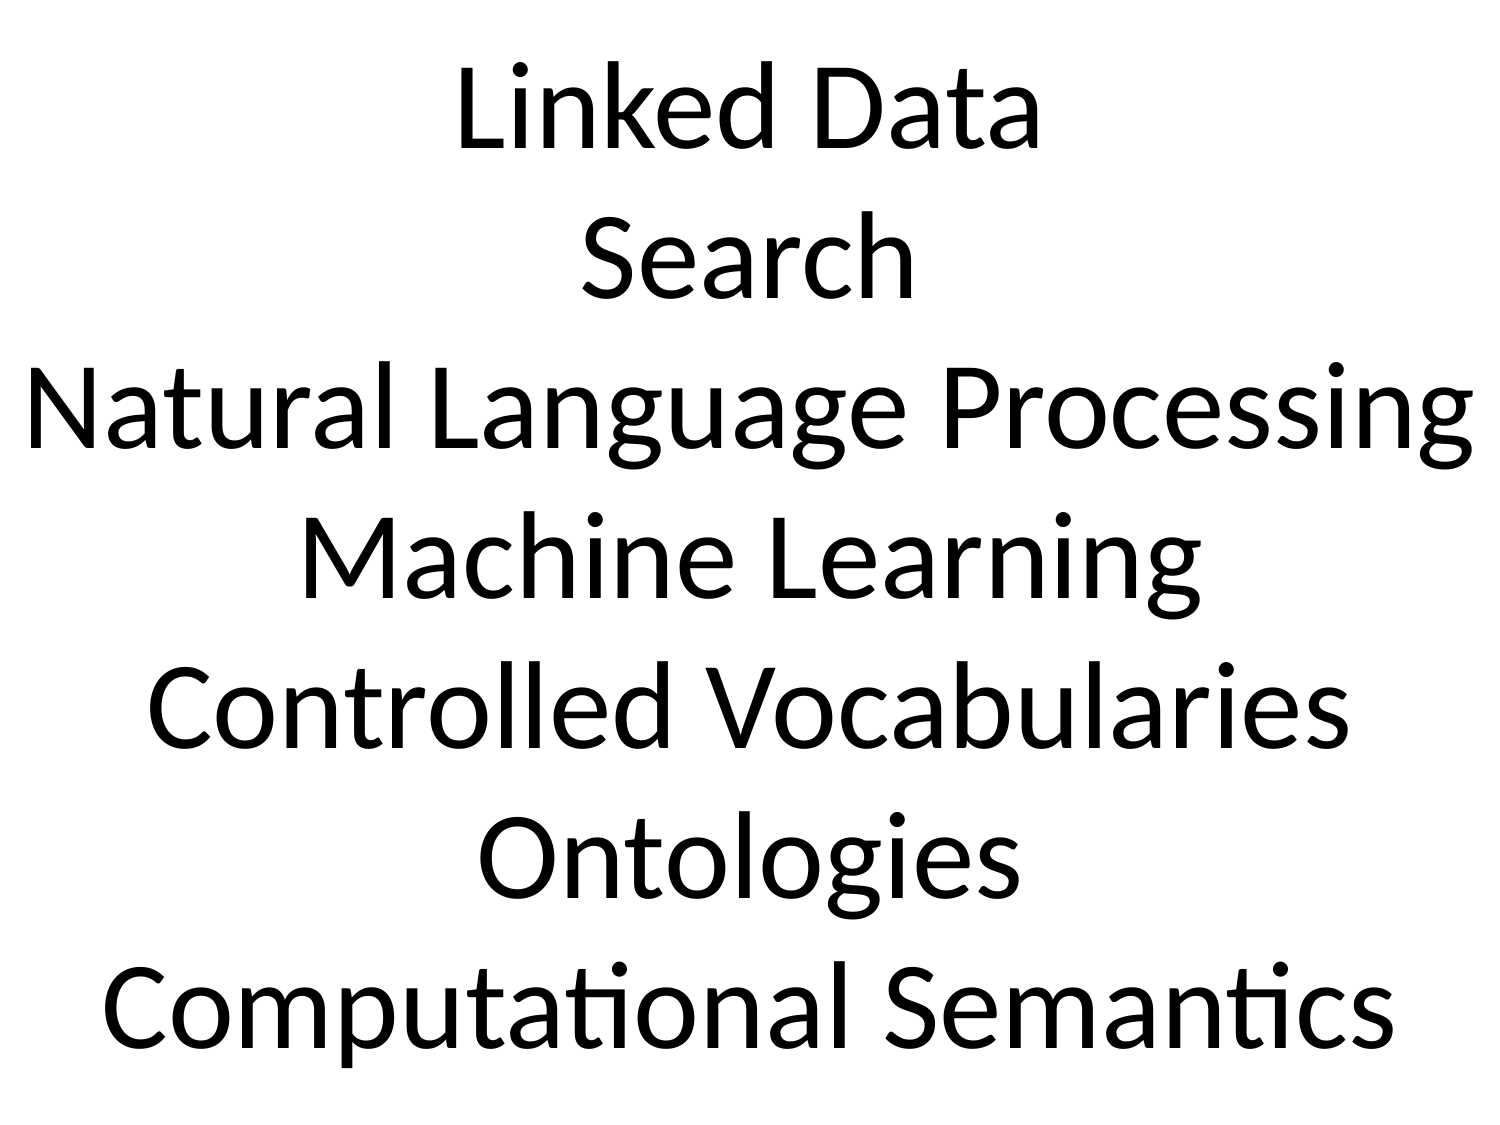

Linked Data
Search
Natural Language Processing
Machine Learning
Controlled Vocabularies
Ontologies
Computational Semantics